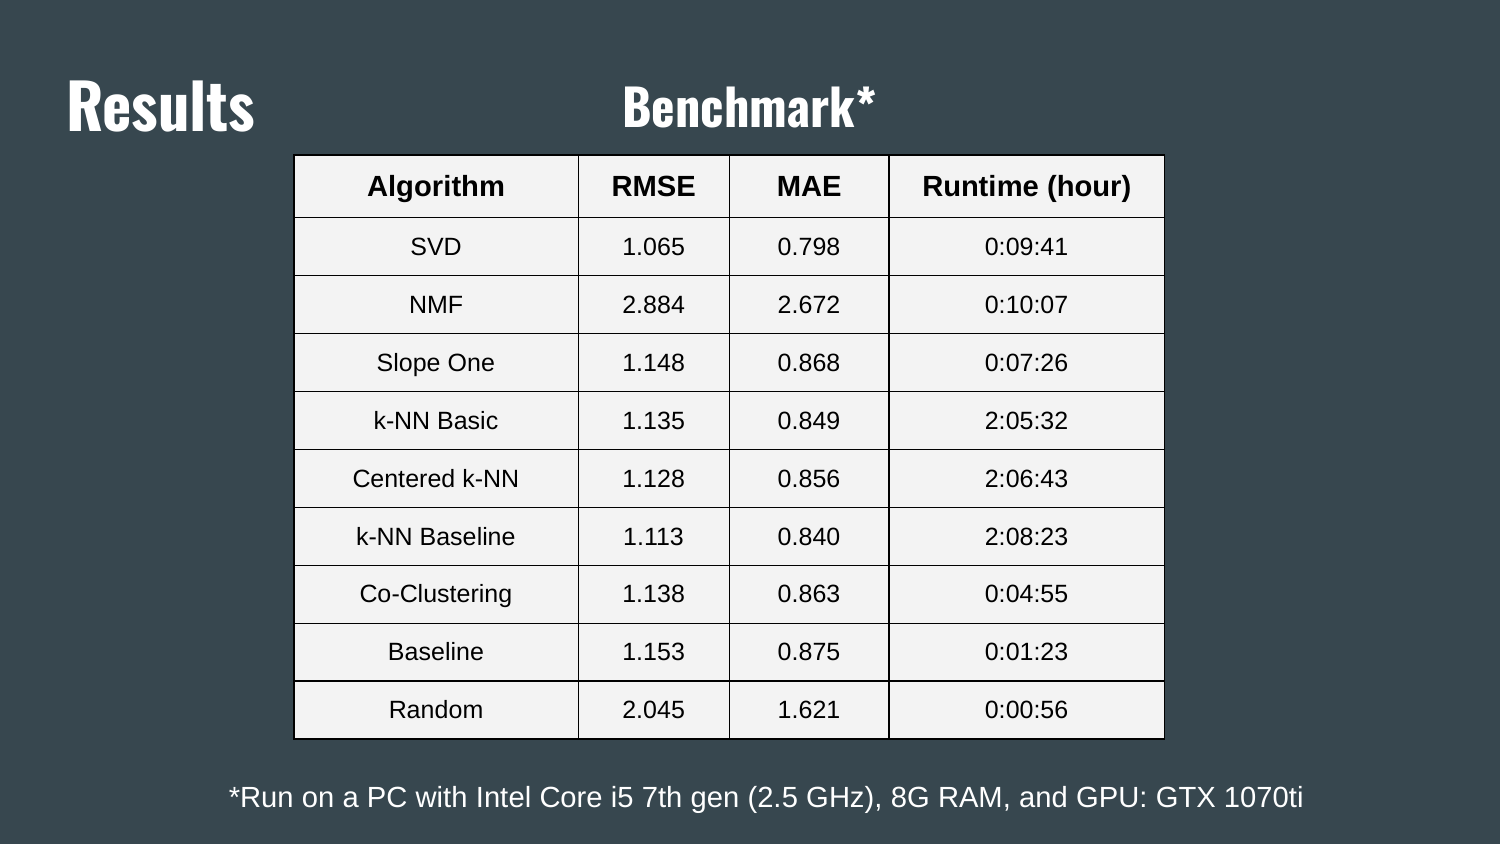

# Results
Benchmark*
| Algorithm | RMSE | MAE | Runtime (hour) |
| --- | --- | --- | --- |
| SVD | 1.065 | 0.798 | 0:09:41 |
| NMF | 2.884 | 2.672 | 0:10:07 |
| Slope One | 1.148 | 0.868 | 0:07:26 |
| k-NN Basic | 1.135 | 0.849 | 2:05:32 |
| Centered k-NN | 1.128 | 0.856 | 2:06:43 |
| k-NN Baseline | 1.113 | 0.840 | 2:08:23 |
| Co-Clustering | 1.138 | 0.863 | 0:04:55 |
| Baseline | 1.153 | 0.875 | 0:01:23 |
| Random | 2.045 | 1.621 | 0:00:56 |
*Run on a PC with Intel Core i5 7th gen (2.5 GHz), 8G RAM, and GPU: GTX 1070ti